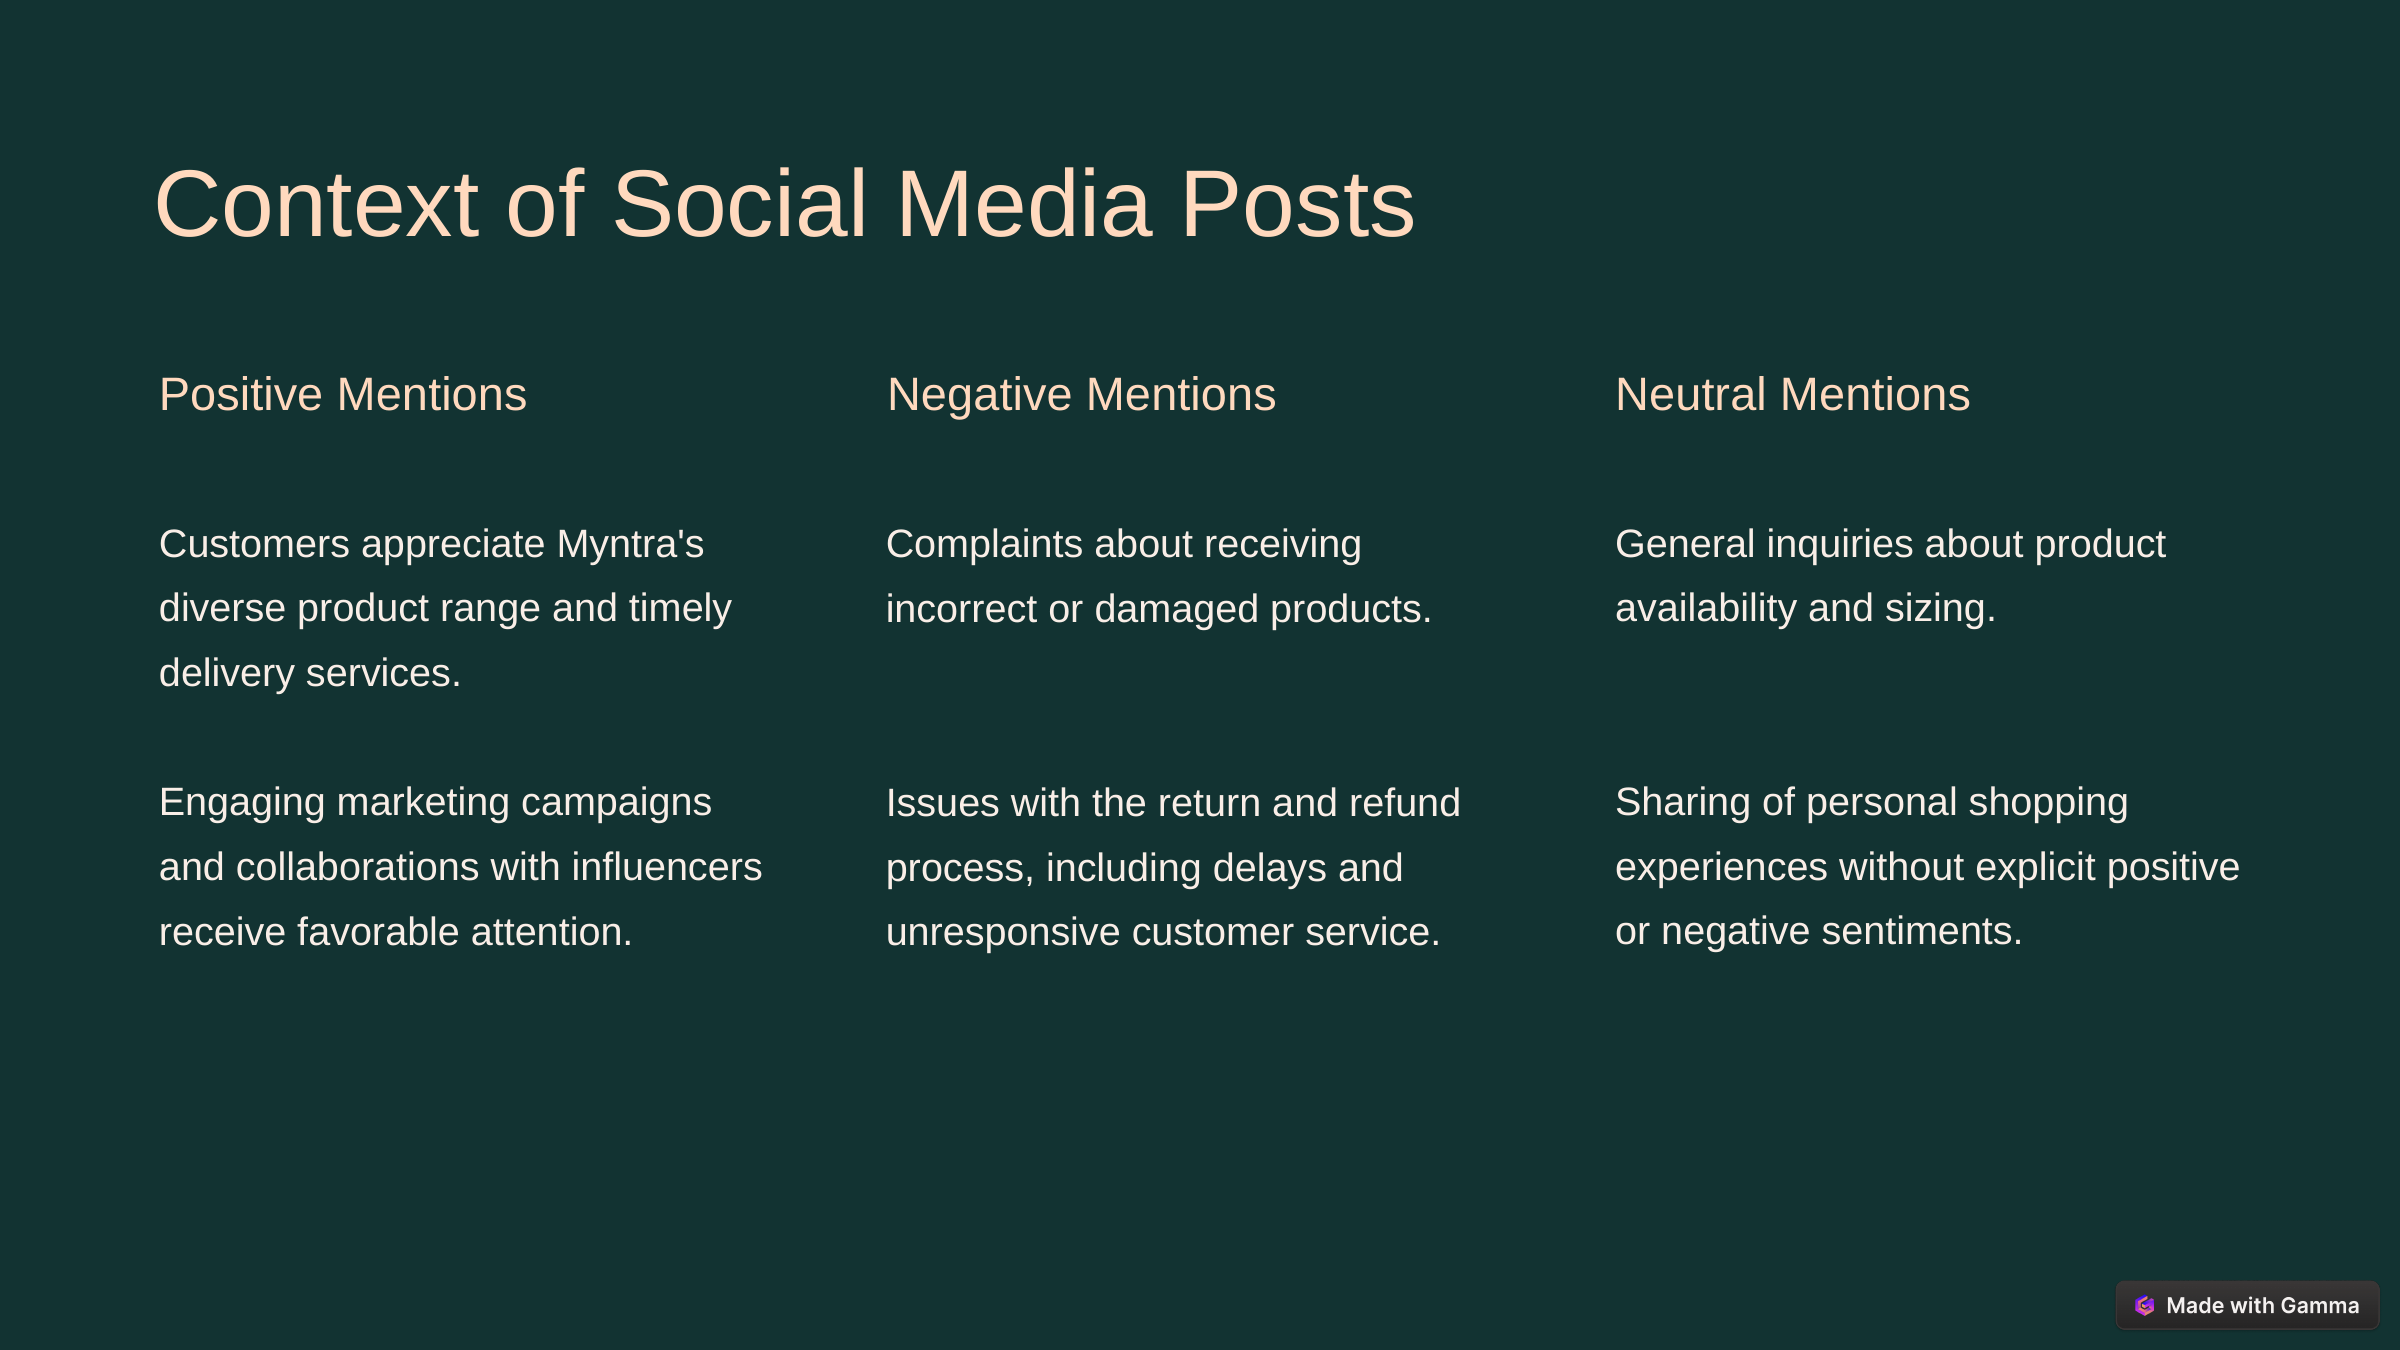

Context of Social Media Posts
Neutral Mentions
Negative Mentions
Positive Mentions
General inquiries about product availability and sizing.

Sharing of personal shopping experiences without explicit positive or negative sentiments.
Customers appreciate Myntra's diverse product range and timely delivery services.
Engaging marketing campaigns and collaborations with influencers receive favorable attention.
Complaints about receiving incorrect or damaged products.

Issues with the return and refund process, including delays and unresponsive customer service.